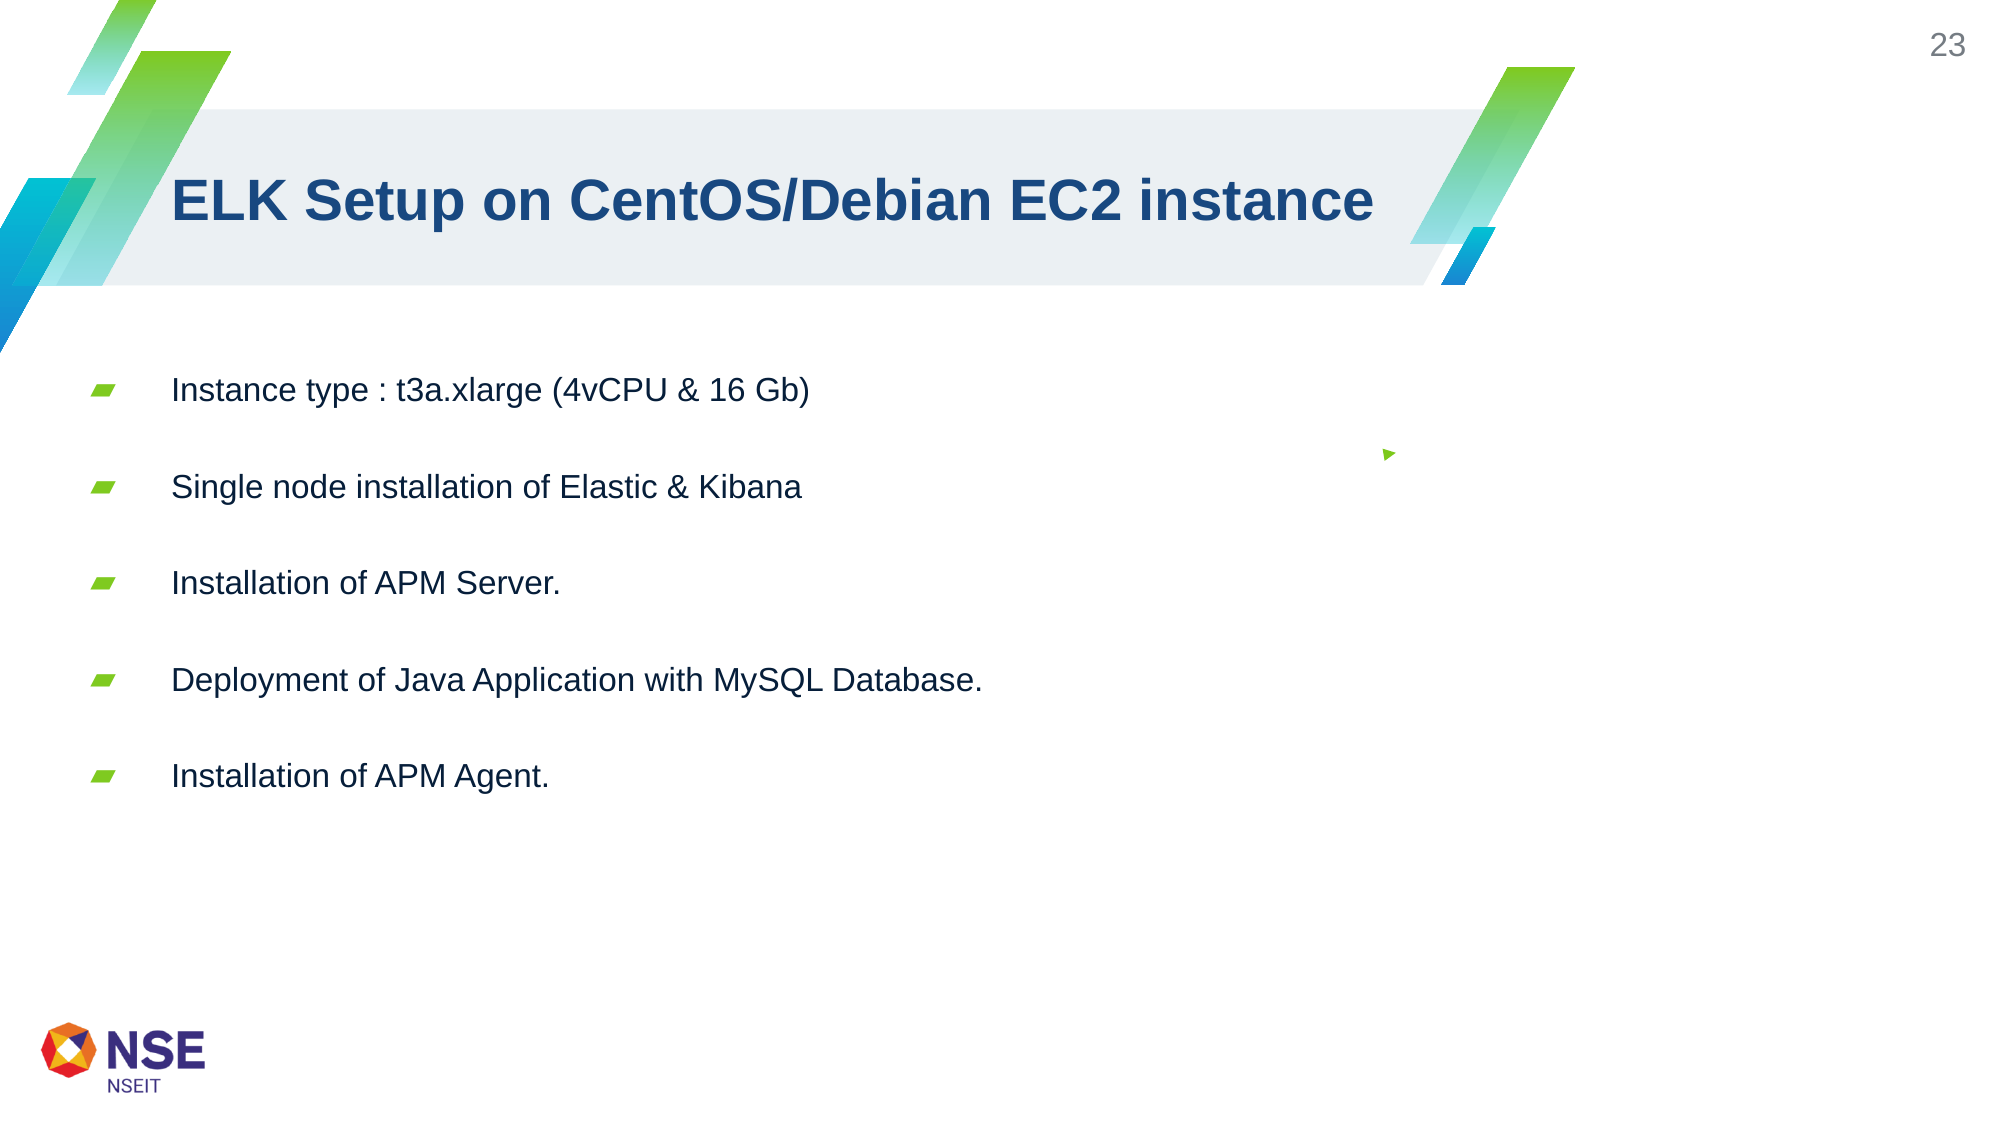

23
# ELK Setup on CentOS/Debian EC2 instance
Instance type : t3a.xlarge (4vCPU & 16 Gb)
Single node installation of Elastic & Kibana
Installation of APM Server.
Deployment of Java Application with MySQL Database.
Installation of APM Agent.